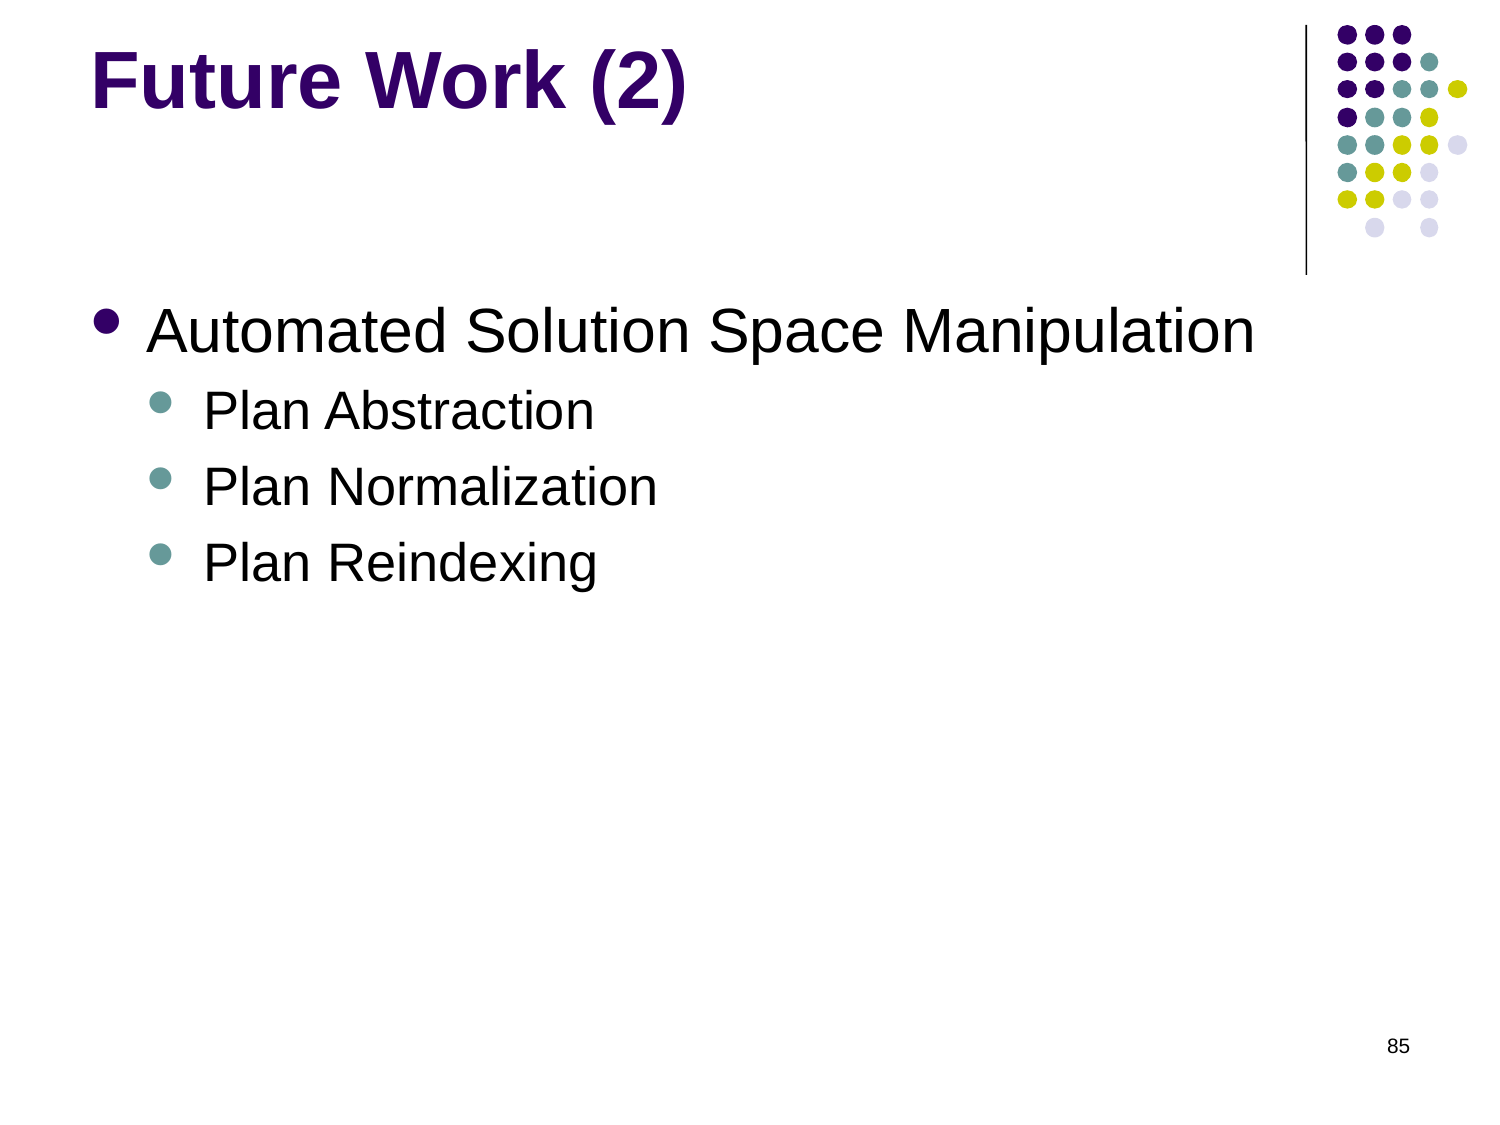

# Future Work (2)
Automated Solution Space Manipulation
Plan Abstraction
Plan Normalization
Plan Reindexing

85